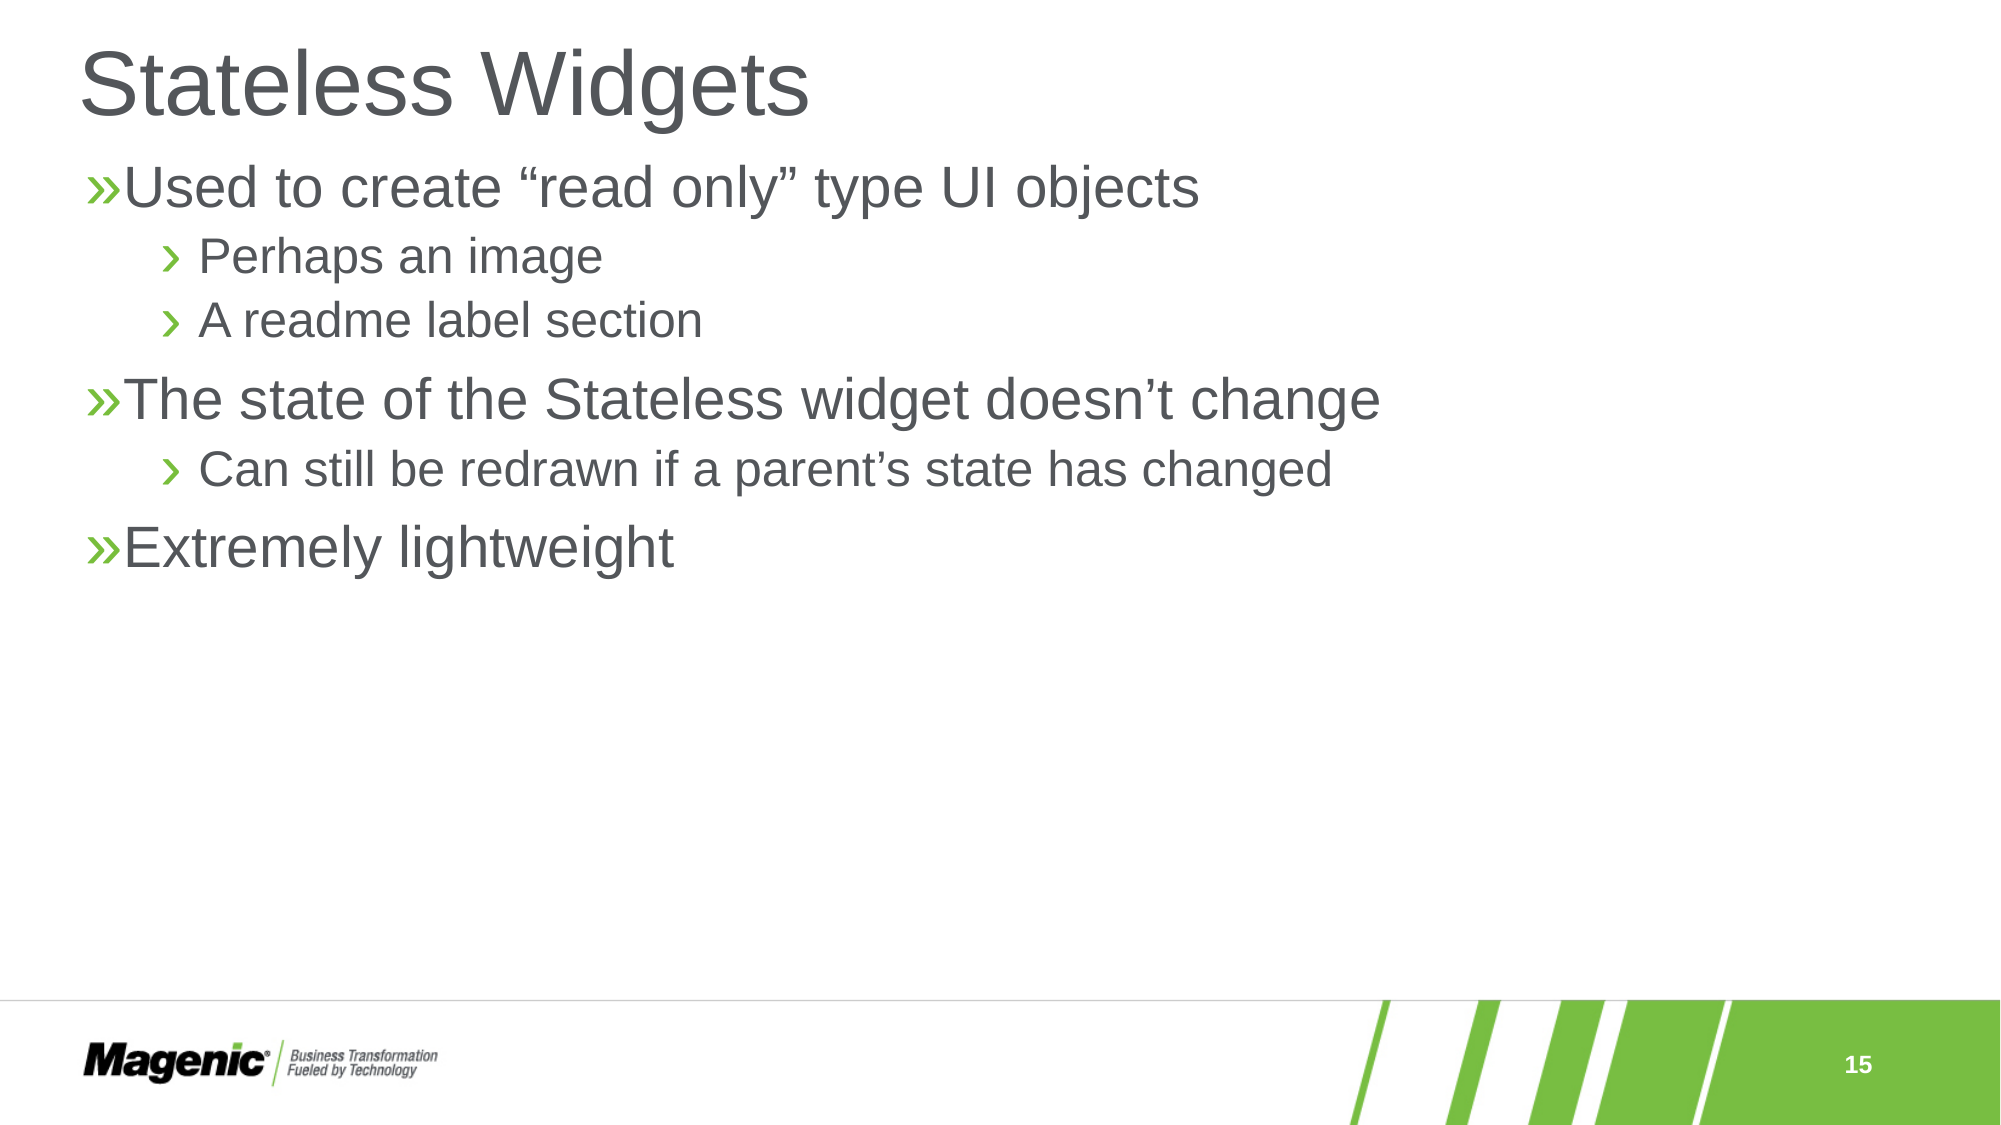

# Stateless Widgets
Used to create “read only” type UI objects
Perhaps an image
A readme label section
The state of the Stateless widget doesn’t change
Can still be redrawn if a parent’s state has changed
Extremely lightweight